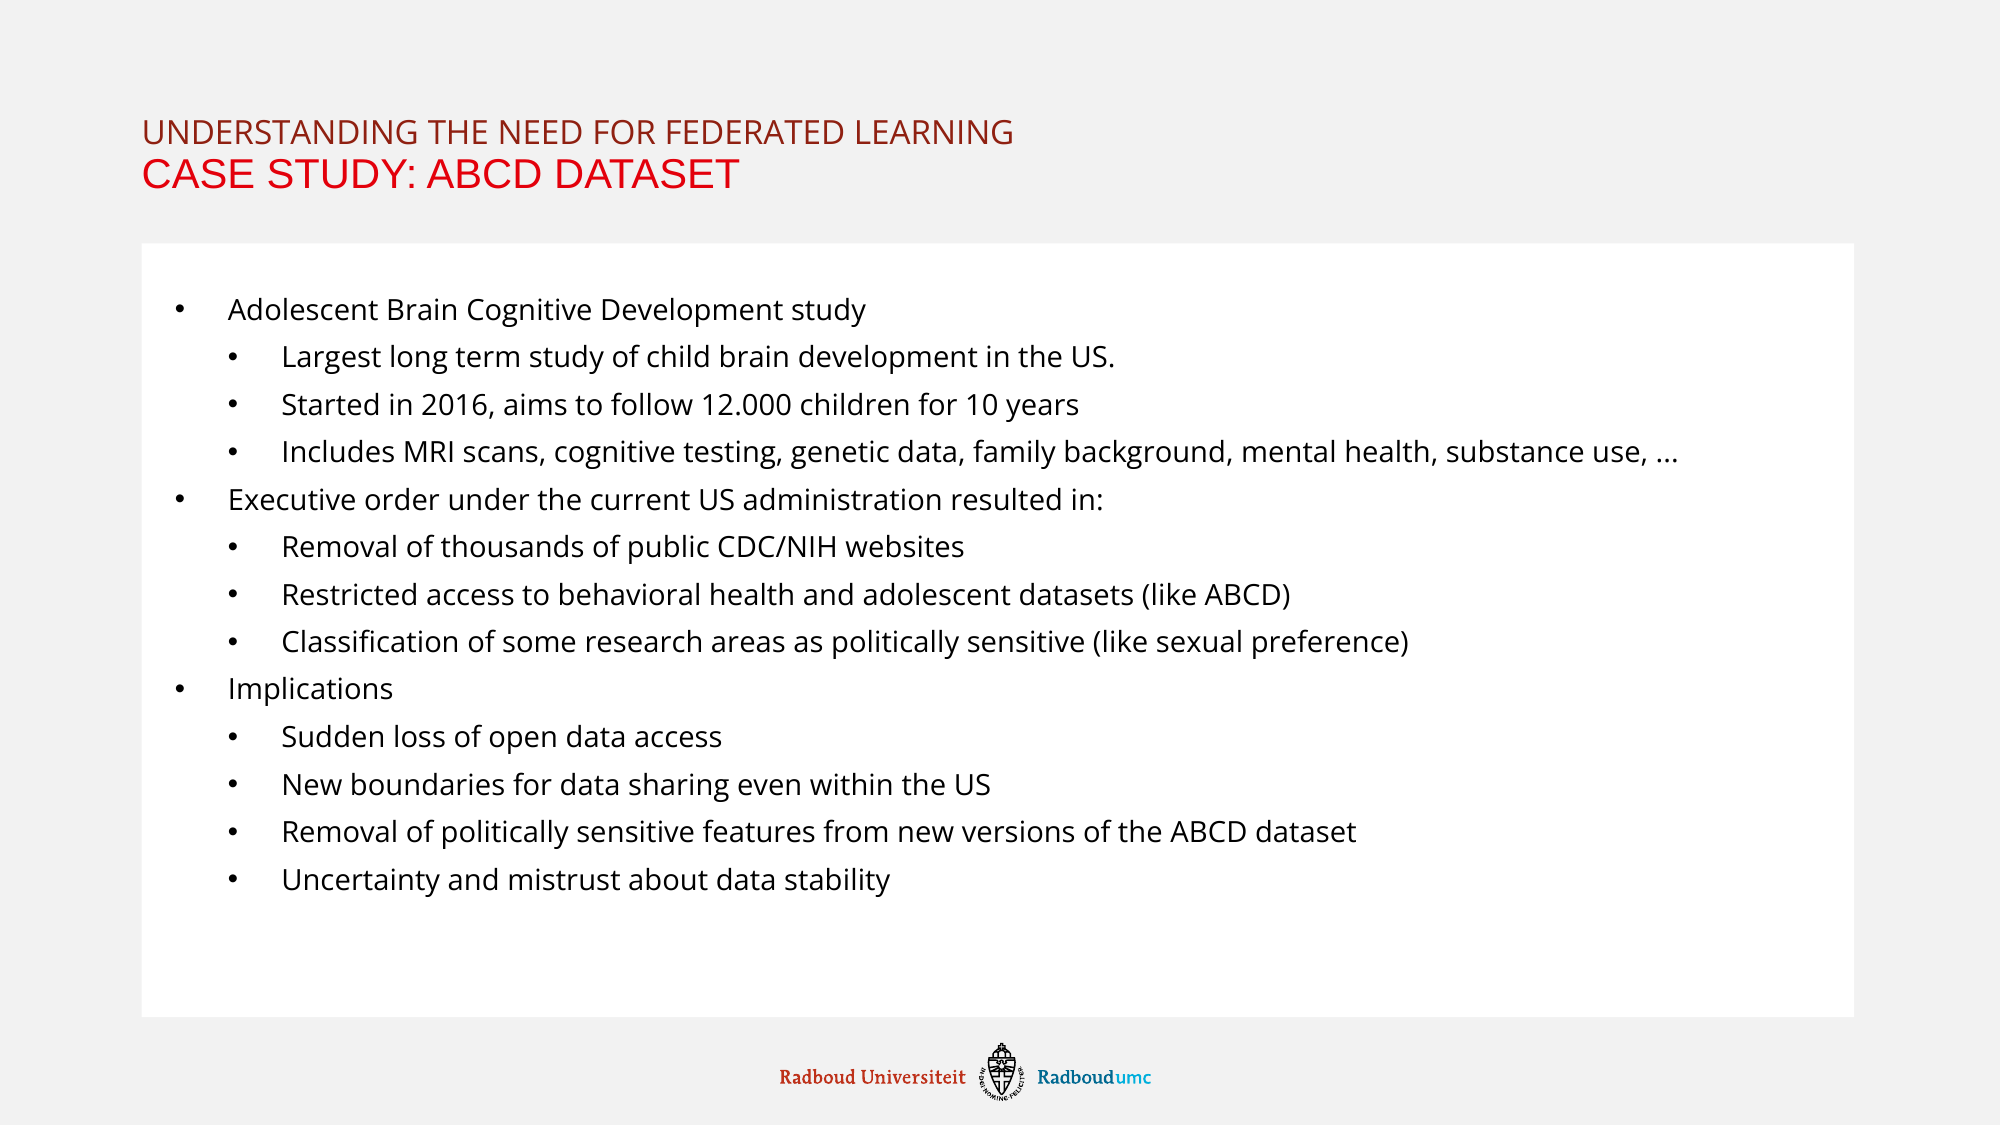

Understanding the need for federated learning
# Case study: ABCD dataset
Adolescent Brain Cognitive Development study
Largest long term study of child brain development in the US.
Started in 2016, aims to follow 12.000 children for 10 years
Includes MRI scans, cognitive testing, genetic data, family background, mental health, substance use, ...
Executive order under the current US administration resulted in:
Removal of thousands of public CDC/NIH websites
Restricted access to behavioral health and adolescent datasets (like ABCD)
Classification of some research areas as politically sensitive (like sexual preference)
Implications
Sudden loss of open data access
New boundaries for data sharing even within the US
Removal of politically sensitive features from new versions of the ABCD dataset
Uncertainty and mistrust about data stability